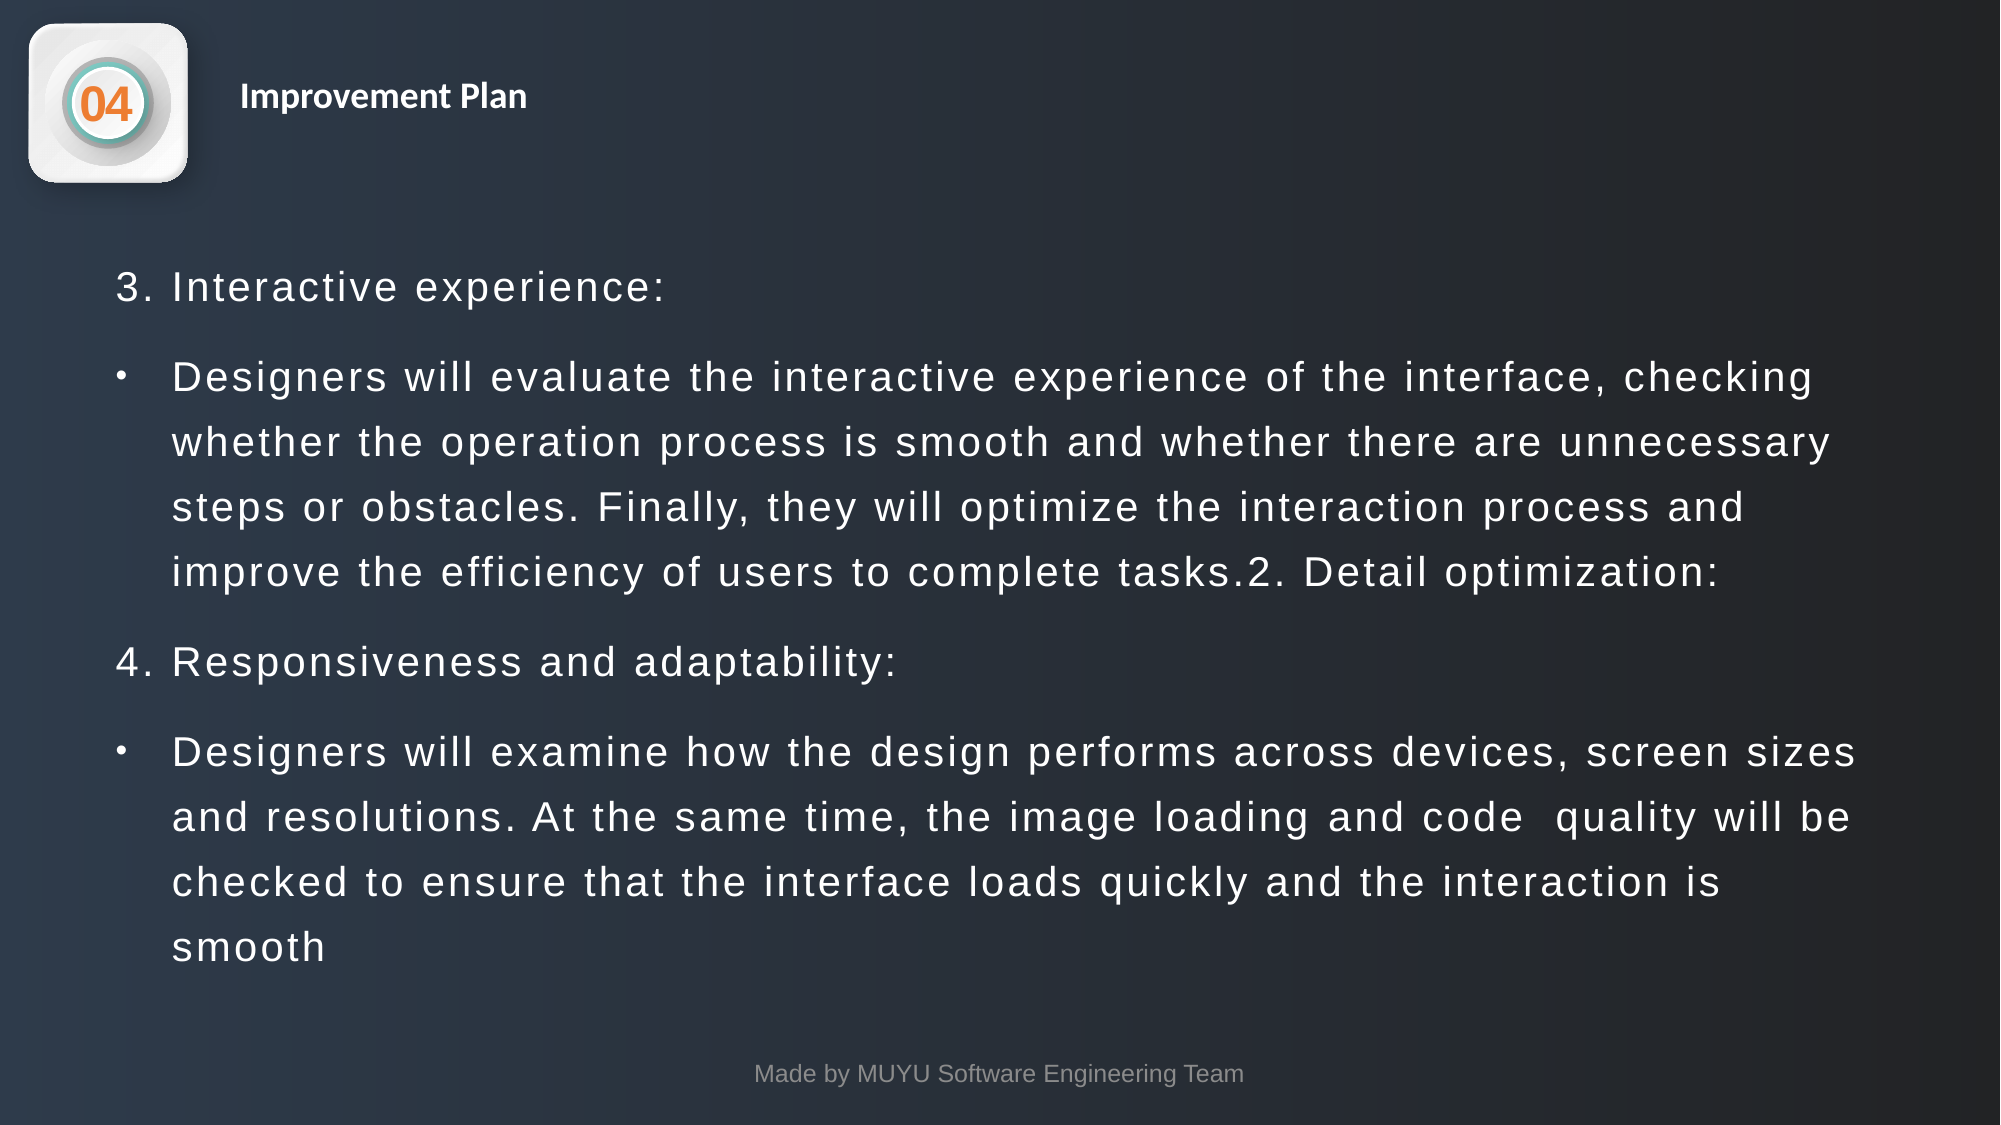

04
Improvement Plan
3. Interactive experience:
Designers will evaluate the interactive experience of the interface, checking whether the operation process is smooth and whether there are unnecessary steps or obstacles. Finally, they will optimize the interaction process and improve the efficiency of users to complete tasks.2. Detail optimization:
4. Responsiveness and adaptability:
Designers will examine how the design performs across devices, screen sizes and resolutions. At the same time, the image loading and code  quality will be checked to ensure that the interface loads quickly and the interaction is smooth
Made by MUYU Software Engineering Team